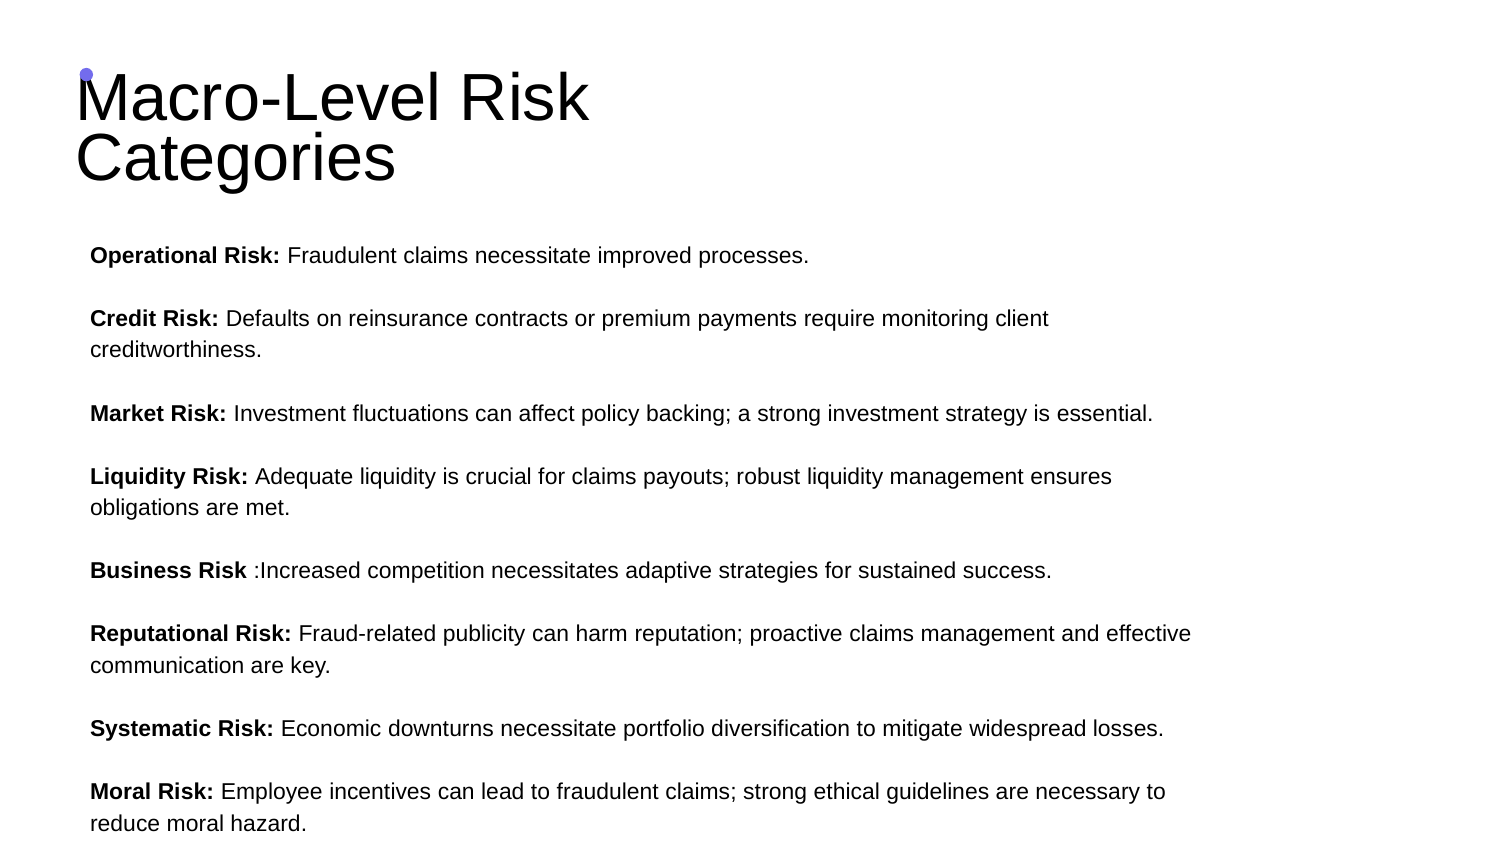

# Macro-Level Risk Categories

Operational Risk: Fraudulent claims necessitate improved processes.

Credit Risk: Defaults on reinsurance contracts or premium payments require monitoring client creditworthiness.

Market Risk: Investment fluctuations can affect policy backing; a strong investment strategy is essential.

Liquidity Risk: Adequate liquidity is crucial for claims payouts; robust liquidity management ensures obligations are met.

Business Risk :Increased competition necessitates adaptive strategies for sustained success.

Reputational Risk: Fraud-related publicity can harm reputation; proactive claims management and effective communication are key.

Systematic Risk: Economic downturns necessitate portfolio diversification to mitigate widespread losses.

Moral Risk: Employee incentives can lead to fraudulent claims; strong ethical guidelines are necessary to reduce moral hazard.